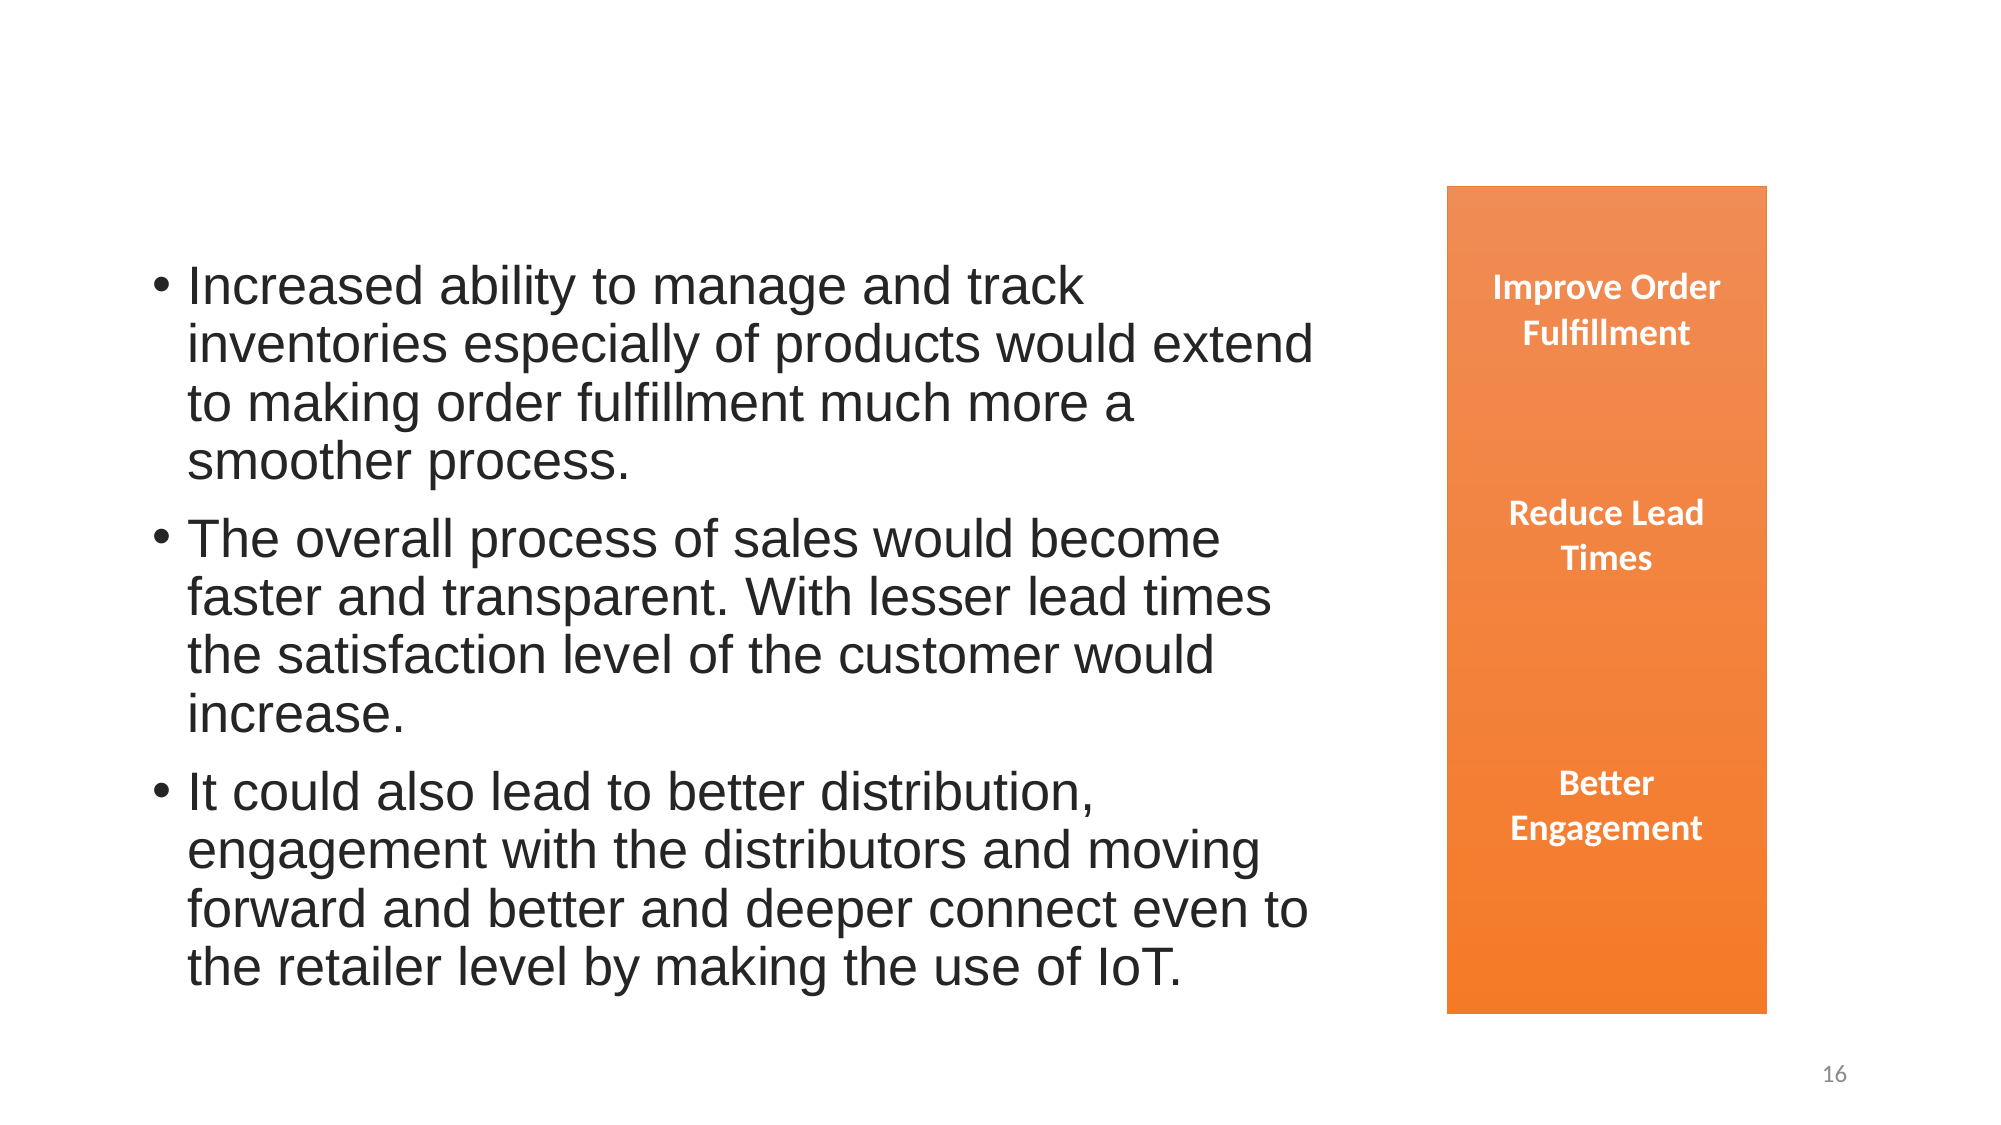

Improve Order Fulfillment

Reduce Lead Times

Better Engagement

Increased ability to manage and track inventories especially of products would extend to making order fulfillment much more a smoother process.
The overall process of sales would become faster and transparent. With lesser lead times the satisfaction level of the customer would increase.
It could also lead to better distribution, engagement with the distributors and moving forward and better and deeper connect even to the retailer level by making the use of IoT.

16